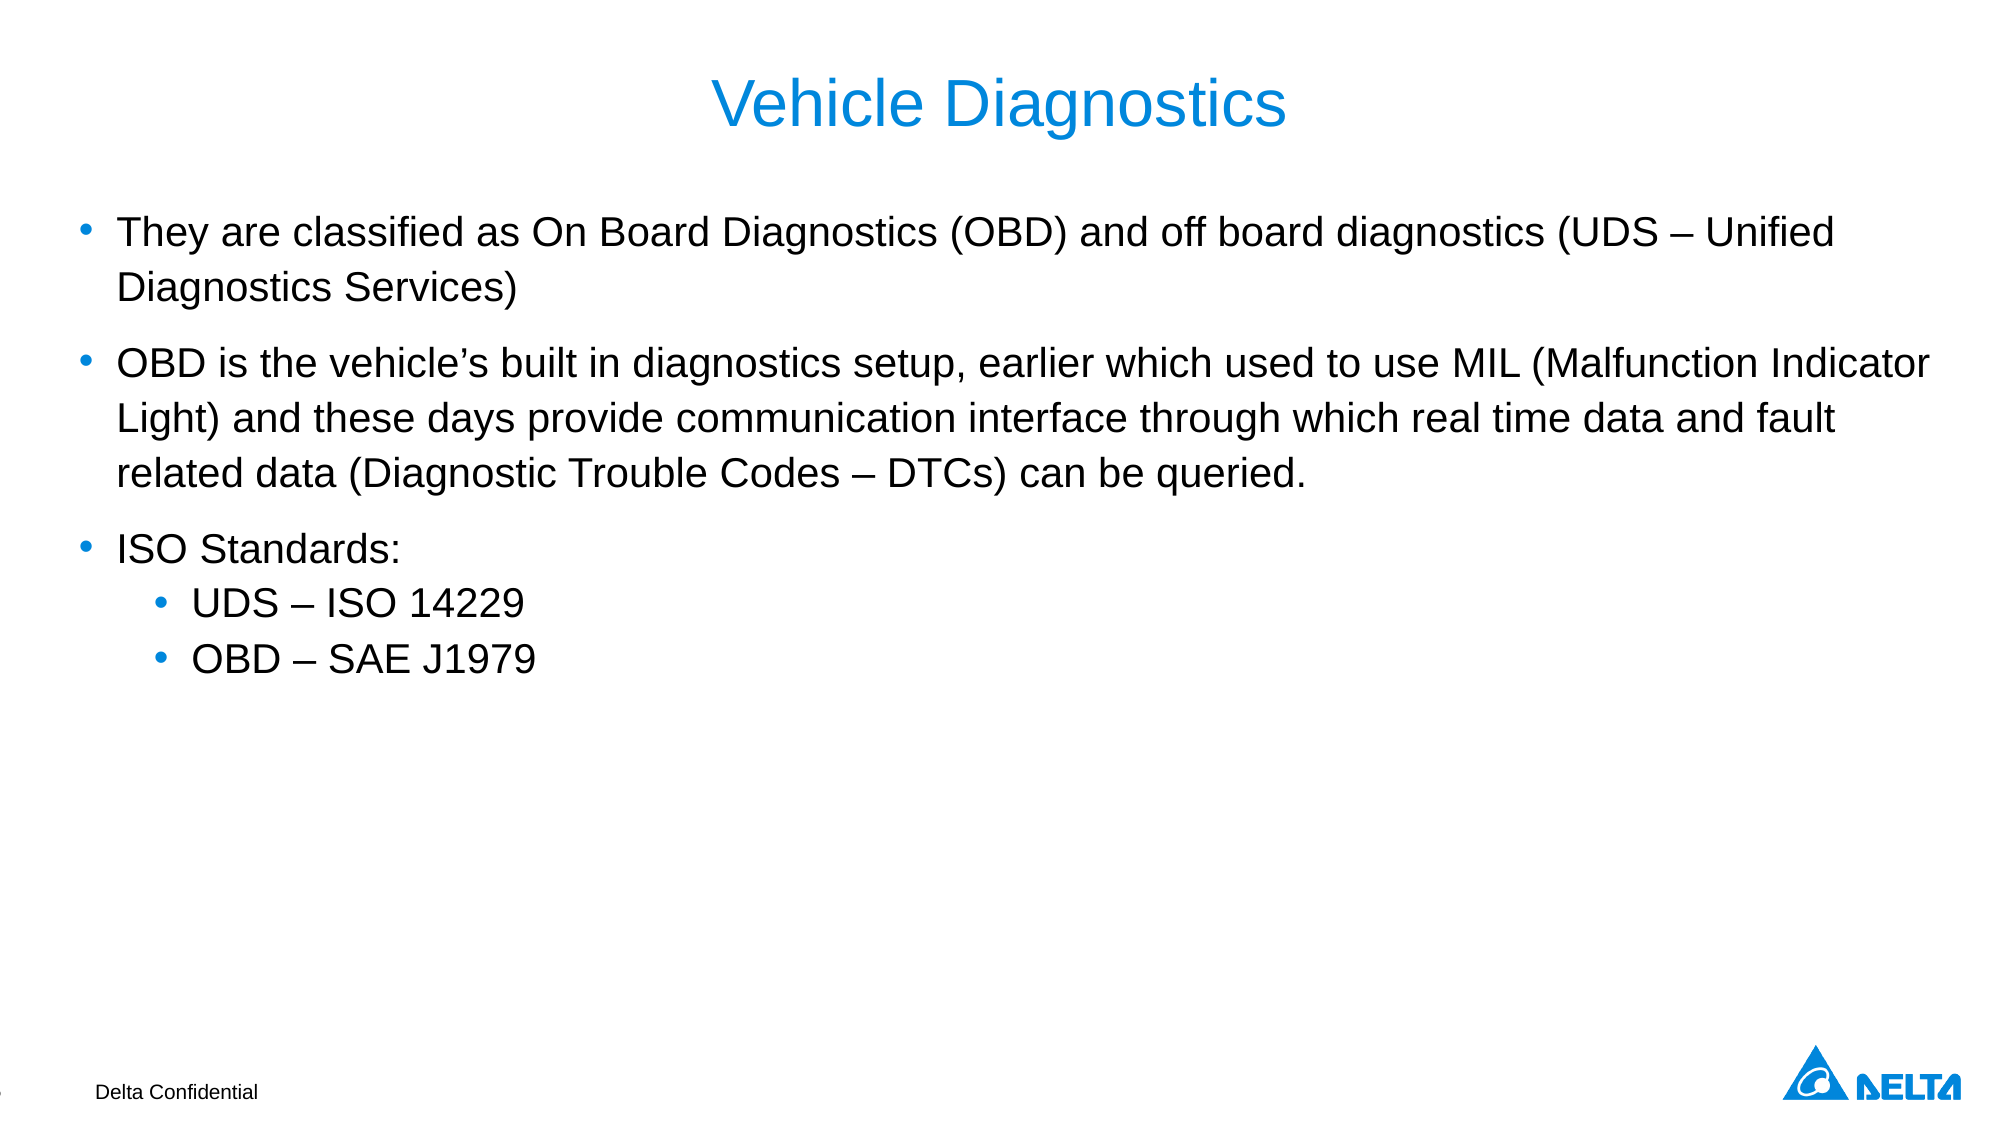

# Vehicle Diagnostics
They are classified as On Board Diagnostics (OBD) and off board diagnostics (UDS – Unified Diagnostics Services)
OBD is the vehicle’s built in diagnostics setup, earlier which used to use MIL (Malfunction Indicator Light) and these days provide communication interface through which real time data and fault related data (Diagnostic Trouble Codes – DTCs) can be queried.
ISO Standards:
UDS – ISO 14229
OBD – SAE J1979